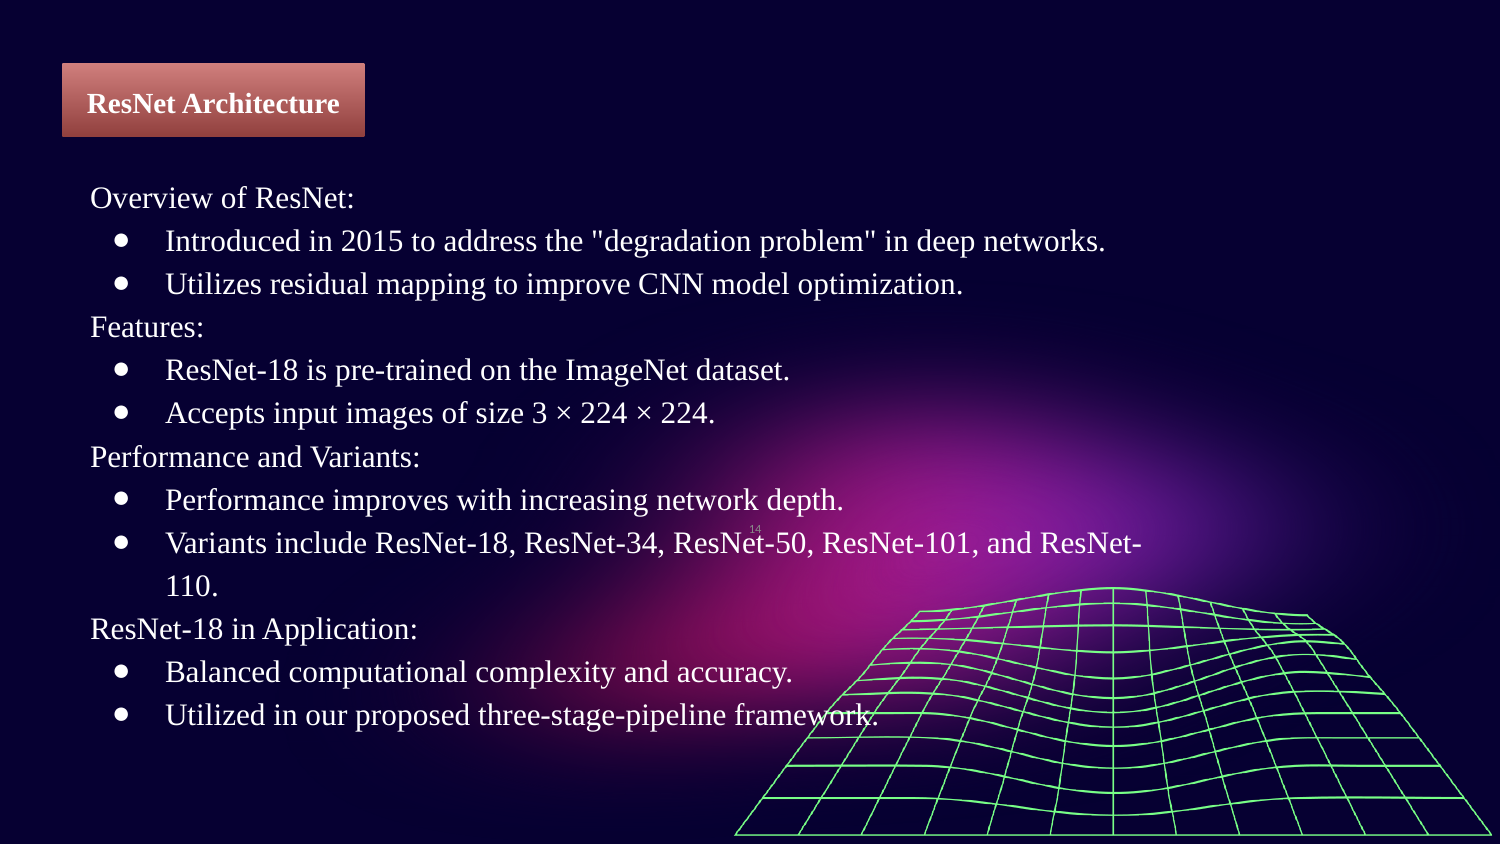

ResNet Architecture
Overview of ResNet:
Introduced in 2015 to address the "degradation problem" in deep networks.
Utilizes residual mapping to improve CNN model optimization.
Features:
ResNet-18 is pre-trained on the ImageNet dataset.
Accepts input images of size 3 × 224 × 224.
Performance and Variants:
Performance improves with increasing network depth.
Variants include ResNet-18, ResNet-34, ResNet-50, ResNet-101, and ResNet-110.
ResNet-18 in Application:
Balanced computational complexity and accuracy.
Utilized in our proposed three-stage-pipeline framework.

14